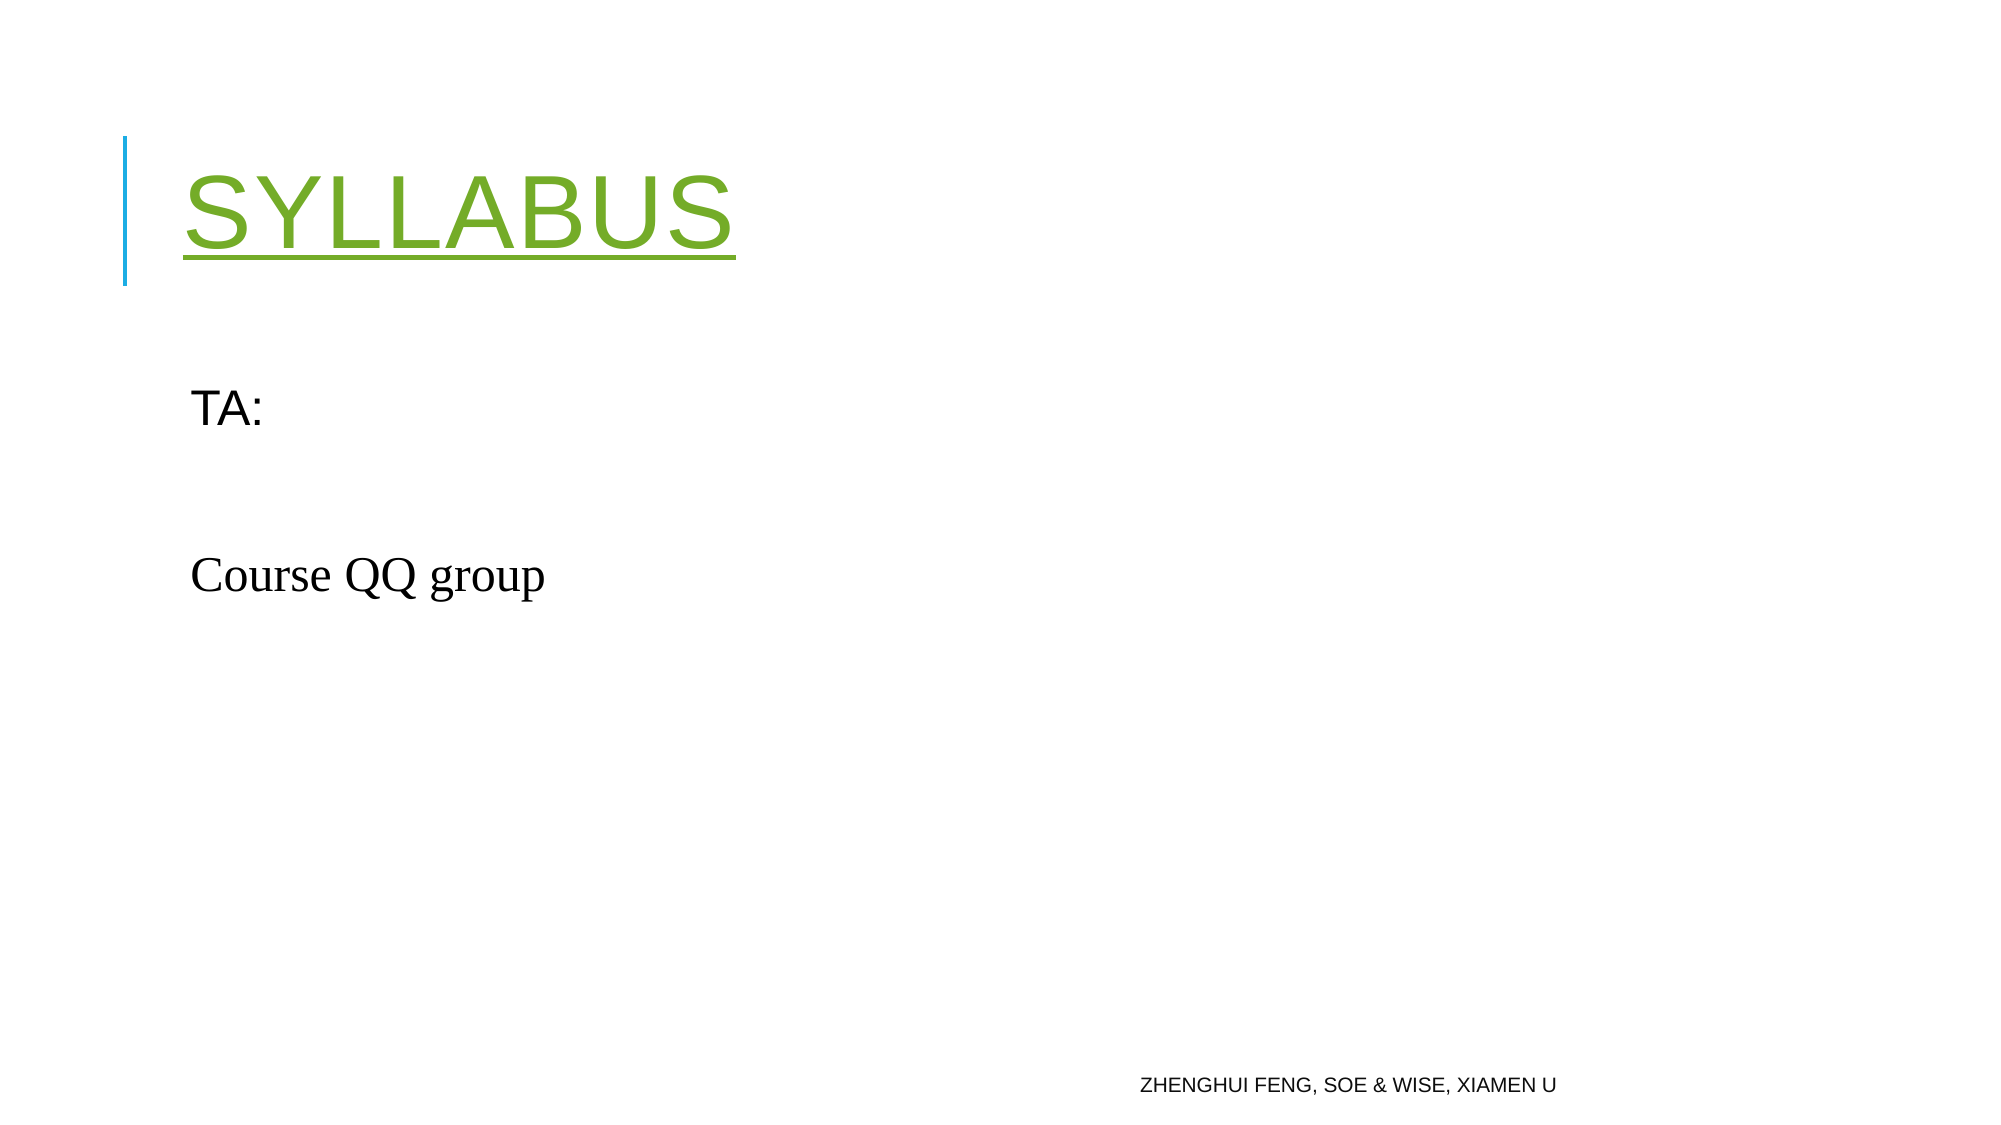

# Syllabus

TA:

Course QQ group

Zhenghui Feng, SOE & WISE, Xiamen U